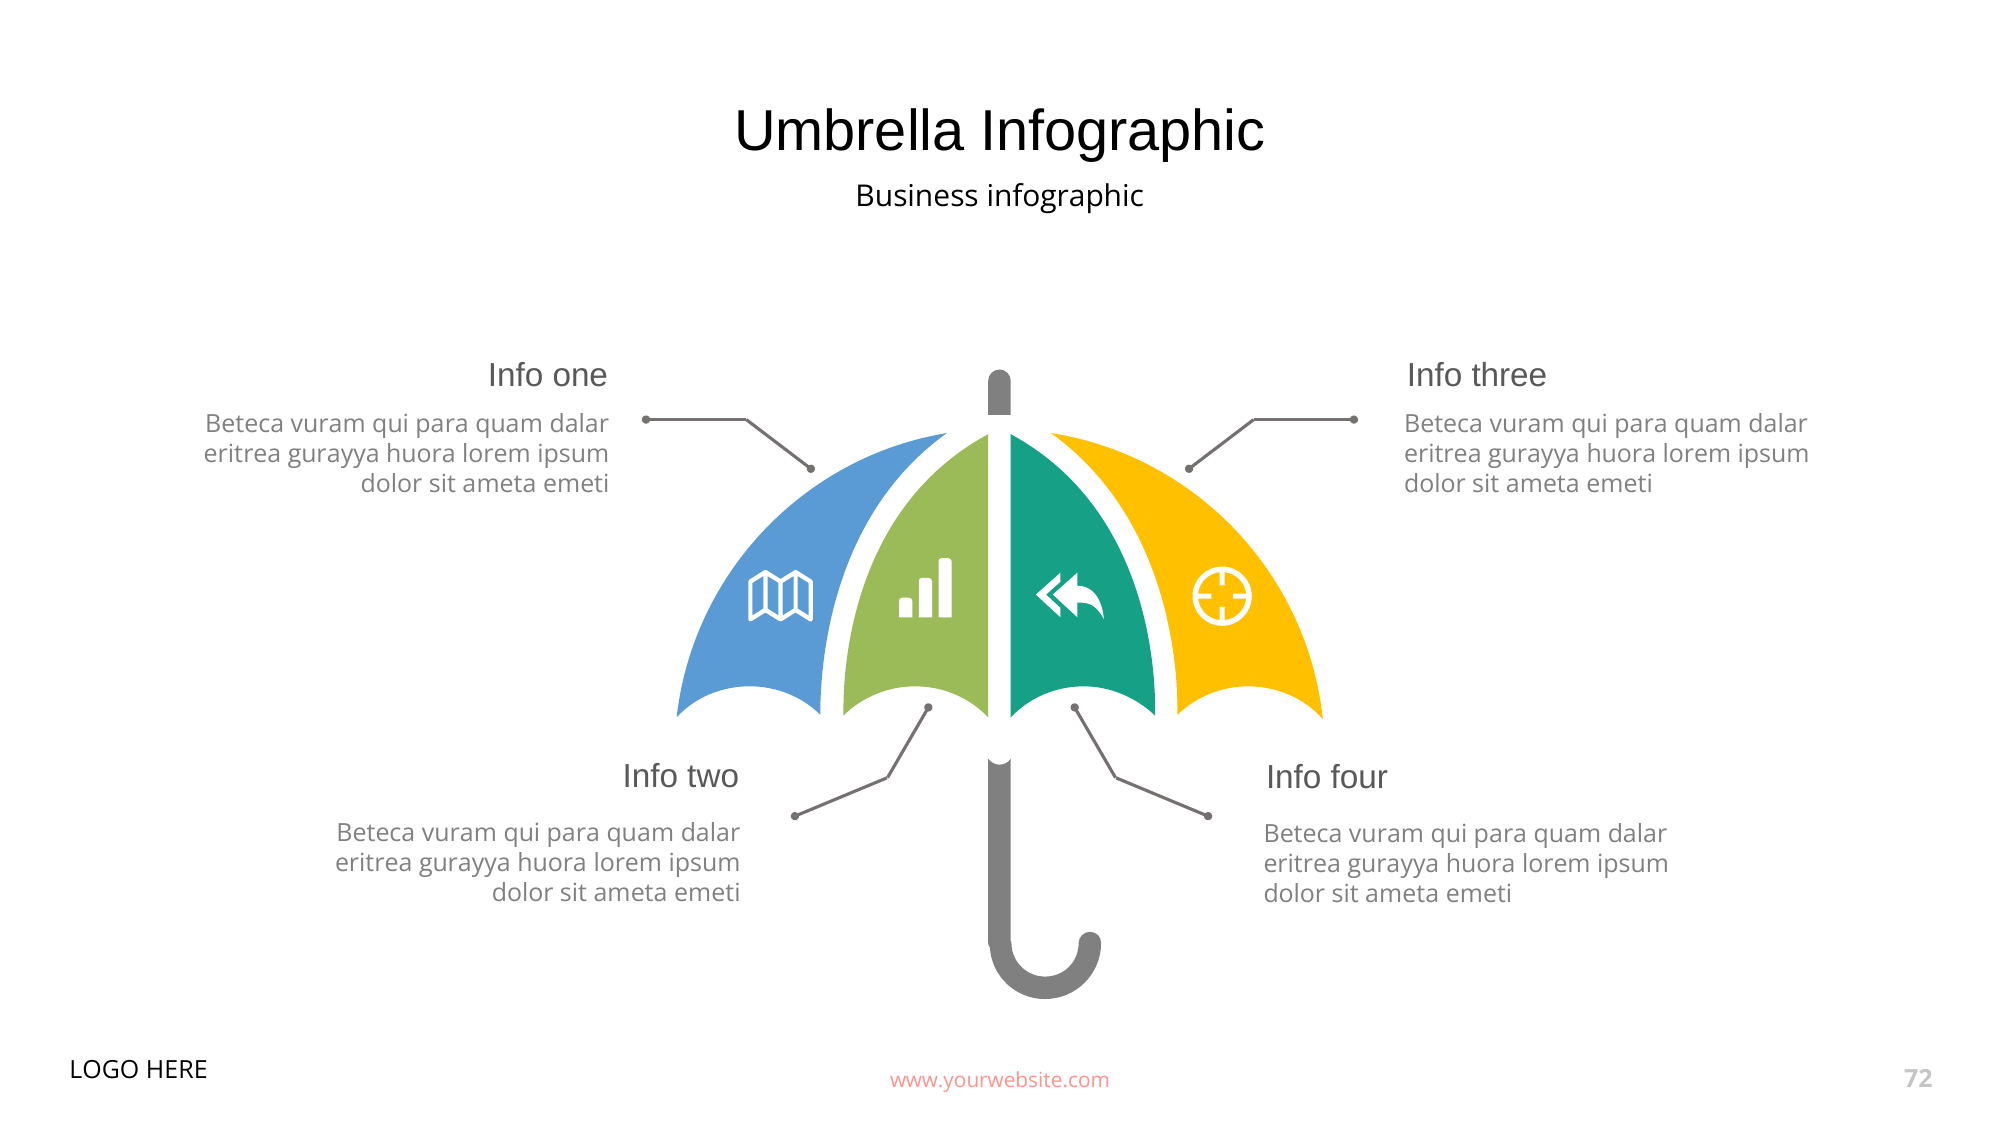

# Umbrella Infographic
Business infographic
Info one
Beteca vuram qui para quam dalar eritrea gurayya huora lorem ipsum dolor sit ameta emeti
Info three
Beteca vuram qui para quam dalar eritrea gurayya huora lorem ipsum dolor sit ameta emeti

Info two
Beteca vuram qui para quam dalar eritrea gurayya huora lorem ipsum dolor sit ameta emeti
Info four
Beteca vuram qui para quam dalar eritrea gurayya huora lorem ipsum dolor sit ameta emeti
LOGO HERE
www.yourwebsite.com
72